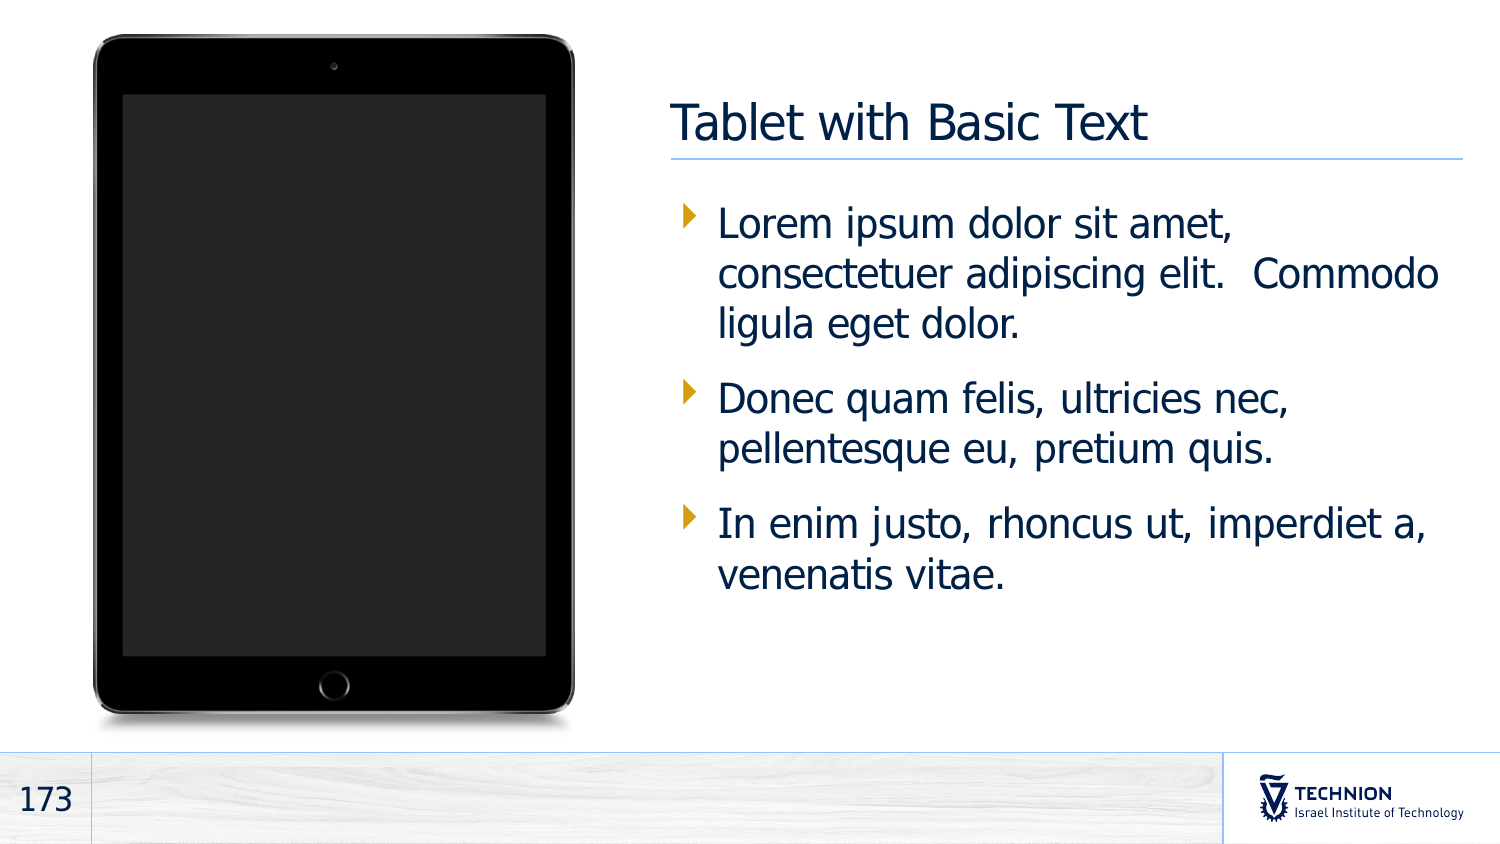

# Tablet with Basic Text

Lorem ipsum dolor sit amet, consectetuer adipiscing elit.  Commodo ligula eget dolor.
Donec quam felis, ultricies nec, pellentesque eu, pretium quis.
In enim justo, rhoncus ut, imperdiet a, venenatis vitae.
173